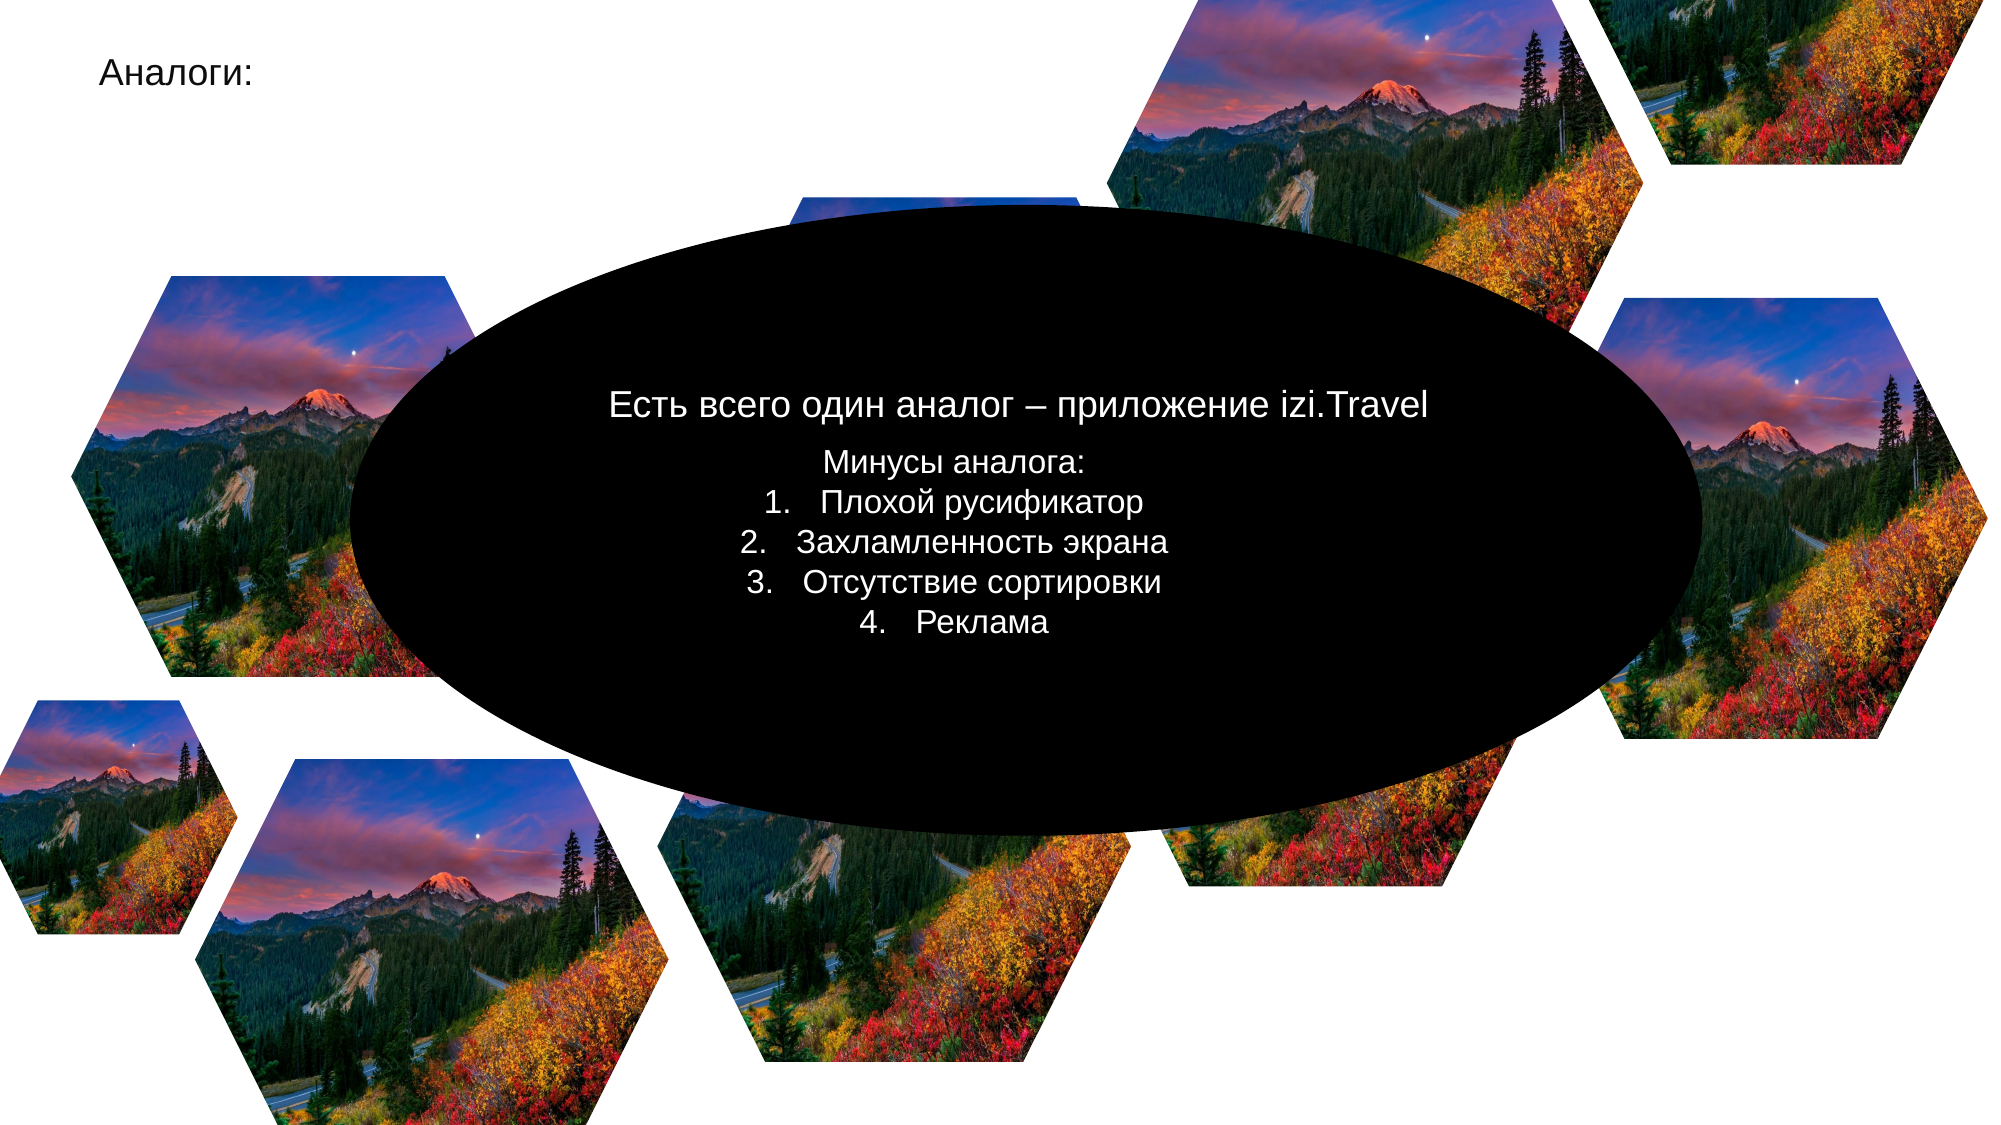

Аналоги:

Есть всего один аналог – приложение izi.Travel
Минусы аналога:
Плохой русификатор
Захламленность экрана
Отсутствие сортировки
Реклама